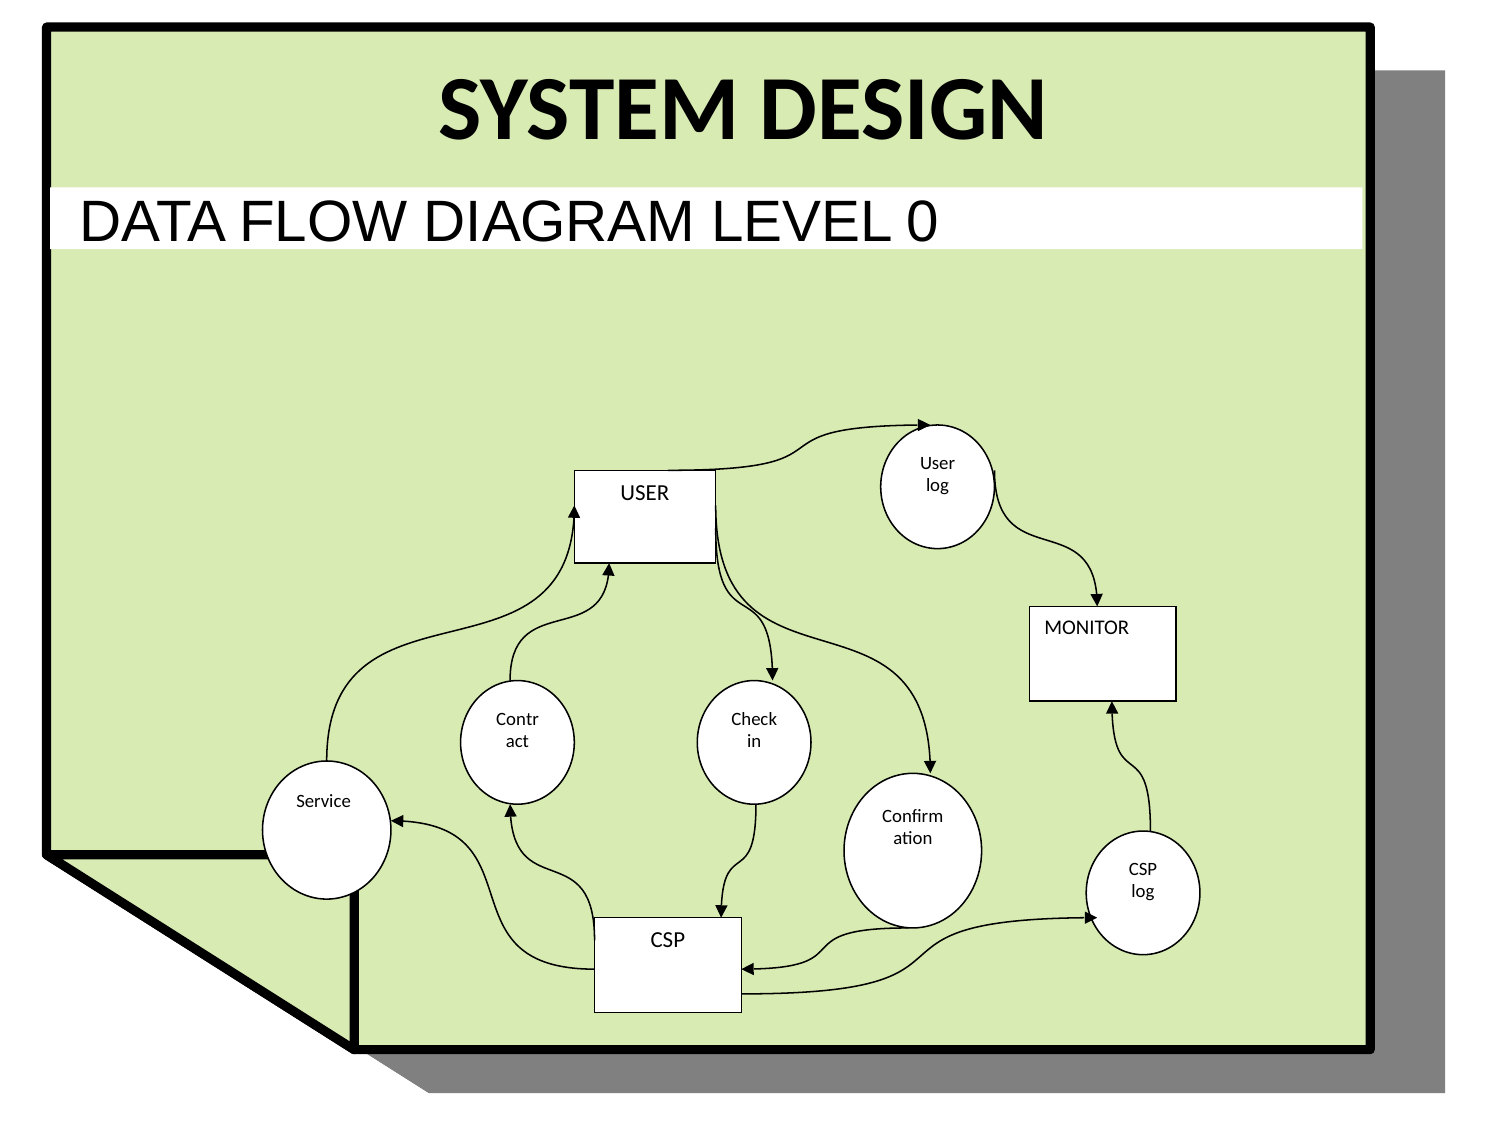

# SYSTEM DESIGN
DATA FLOW DIAGRAM LEVEL 0
User log
USER
MONITOR
Contract
Check in
Service
Confirmation
CSP log
CSP